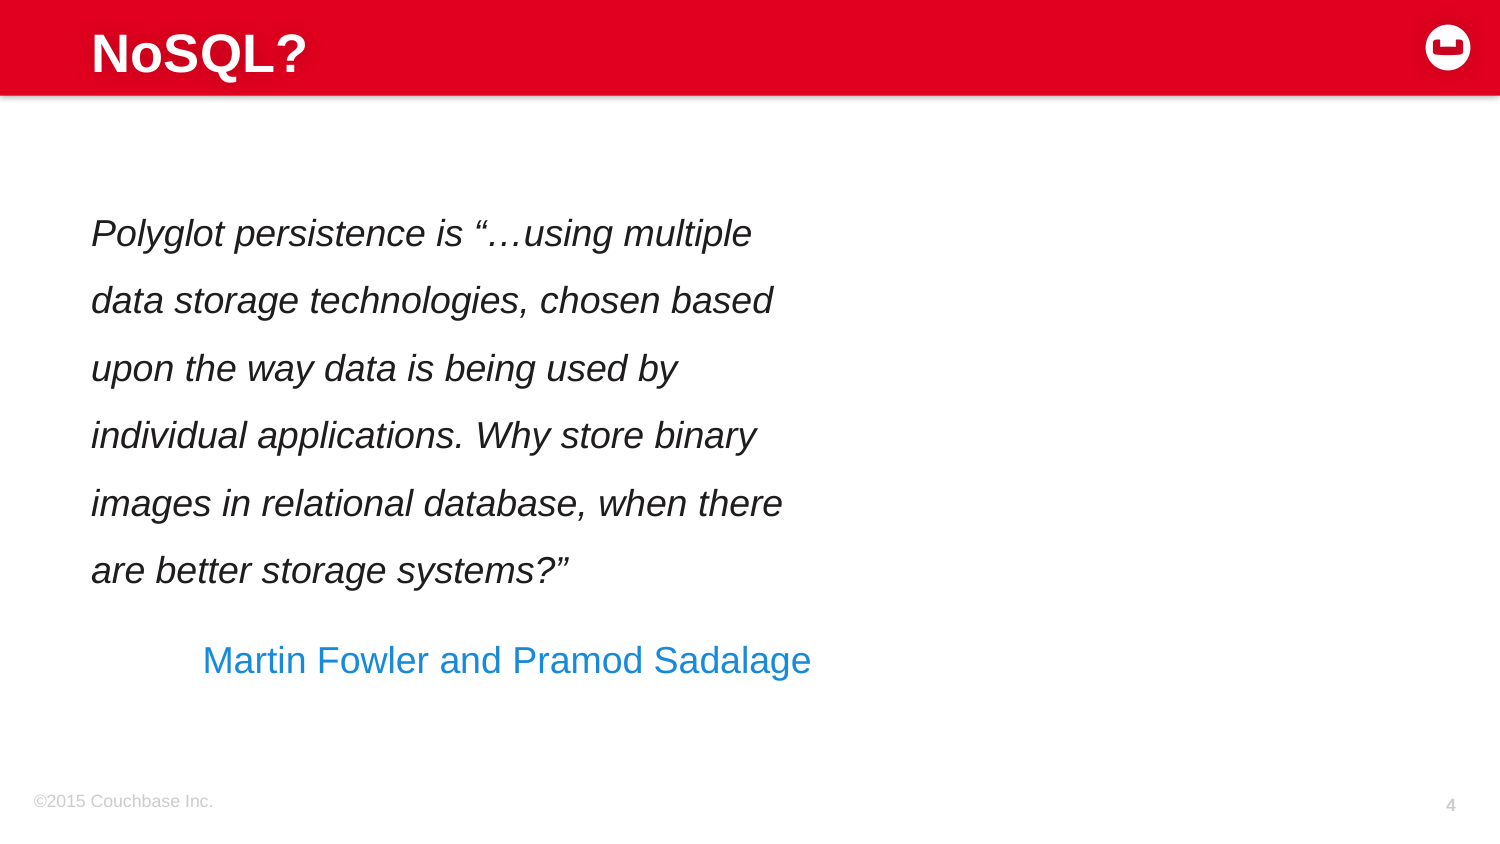

# NoSQL?
Polyglot persistence is “…using multiple data storage technologies, chosen based upon the way data is being used by individual applications. Why store binary images in relational database, when there are better storage systems?”

Martin Fowler and Pramod Sadalage
4